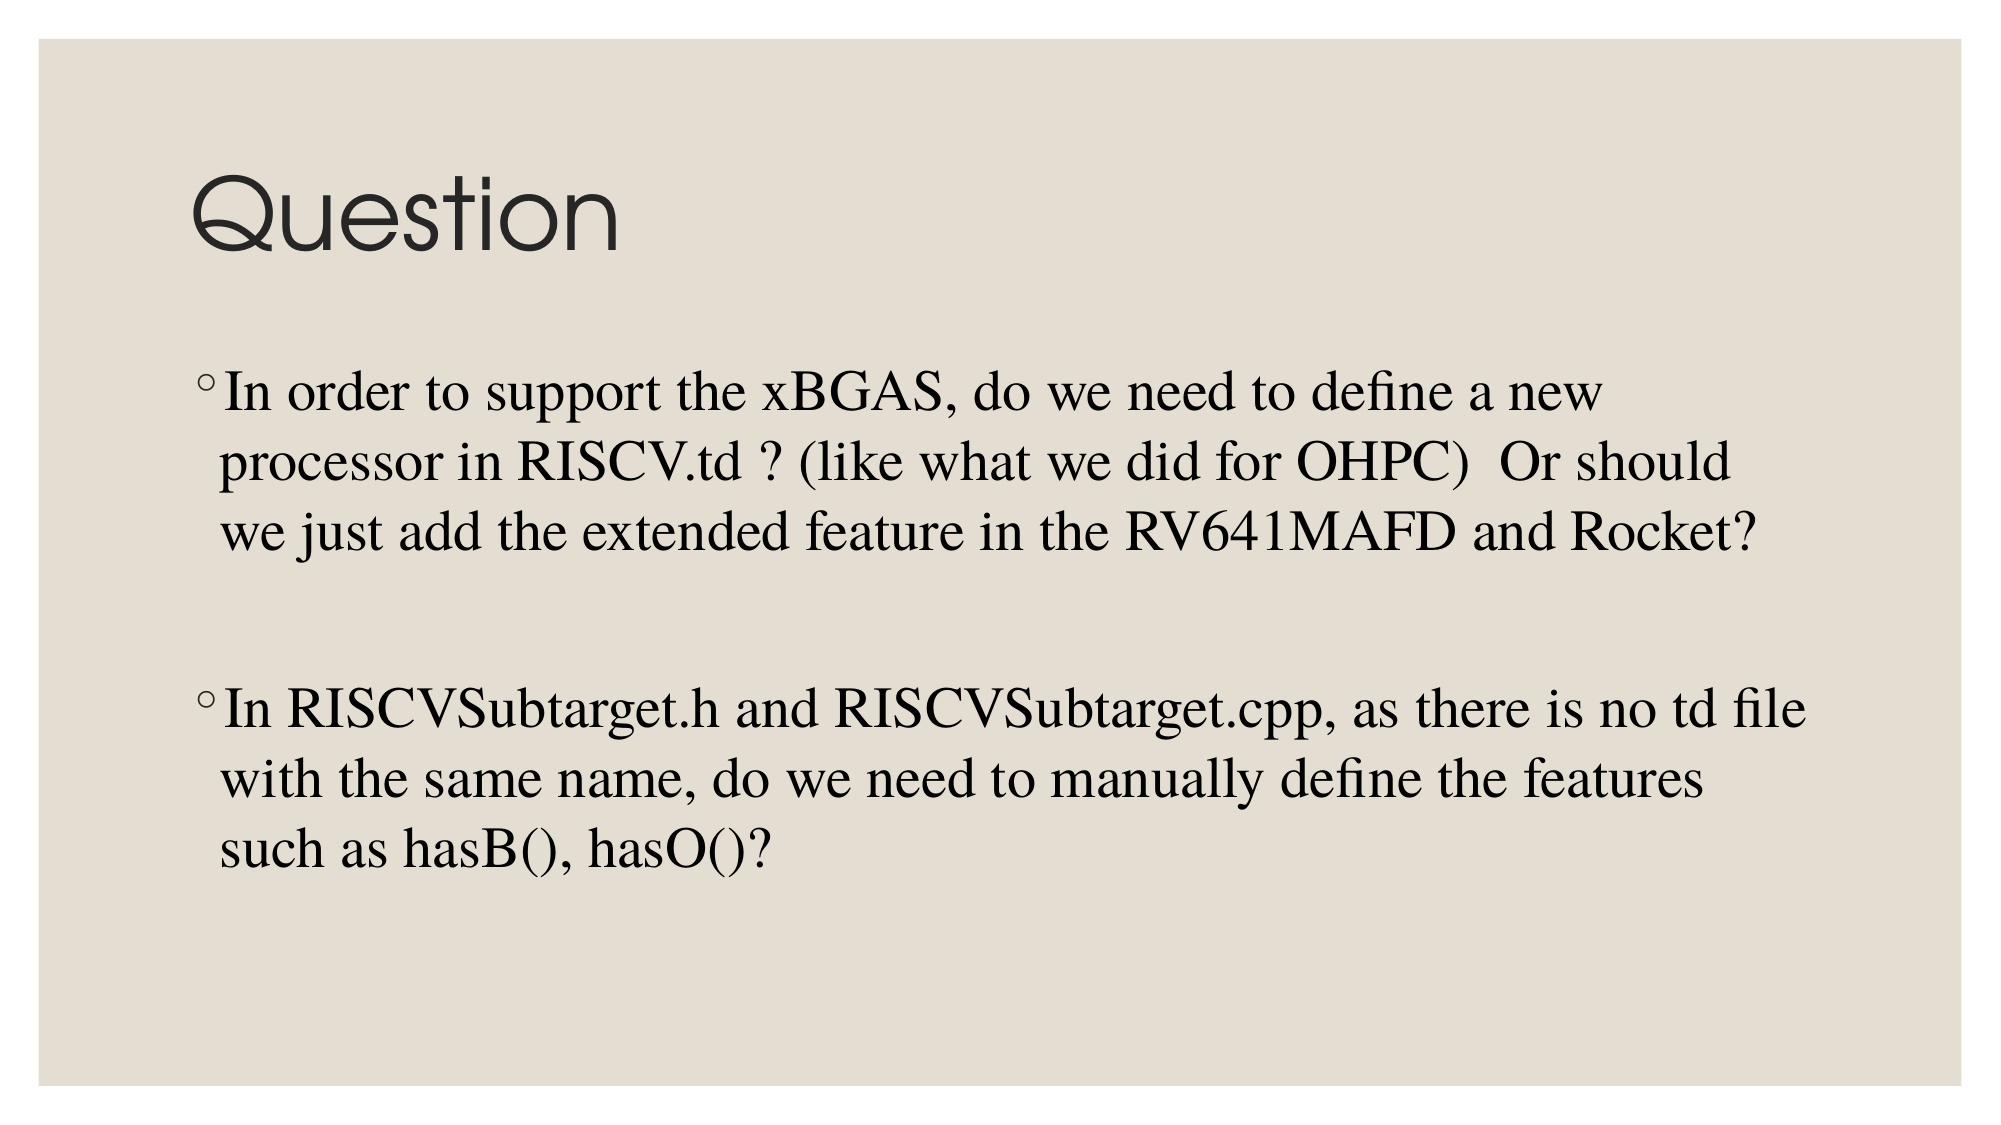

# Question
In order to support the xBGAS, do we need to define a new processor in RISCV.td ? (like what we did for OHPC)  Or should we just add the extended feature in the RV641MAFD and Rocket?

In RISCVSubtarget.h and RISCVSubtarget.cpp, as there is no td file with the same name, do we need to manually define the features such as hasB(), hasO()?